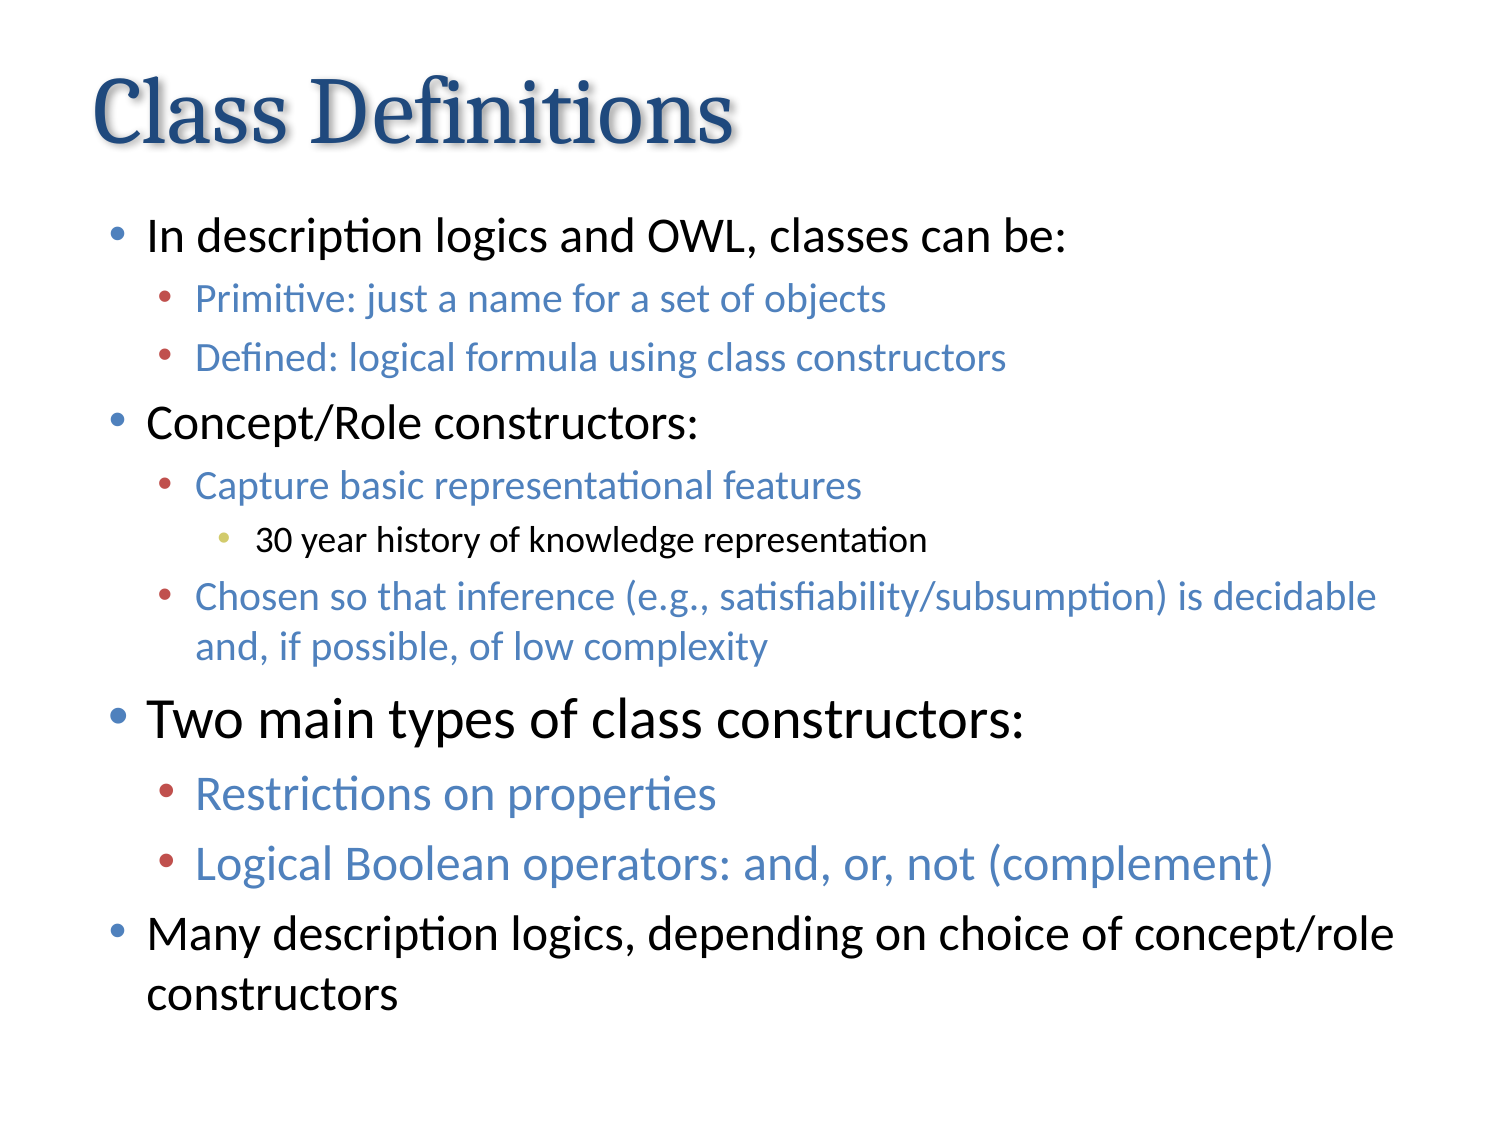

# Class Definitions
In description logics and OWL, classes can be:
Primitive: just a name for a set of objects
Defined: logical formula using class constructors
Concept/Role constructors:
Capture basic representational features
30 year history of knowledge representation
Chosen so that inference (e.g., satisfiability/subsumption) is decidable
and, if possible, of low complexity
Two main types of class constructors:
Restrictions on properties
Logical Boolean operators: and, or, not (complement)
Many description logics, depending on choice of concept/role constructors